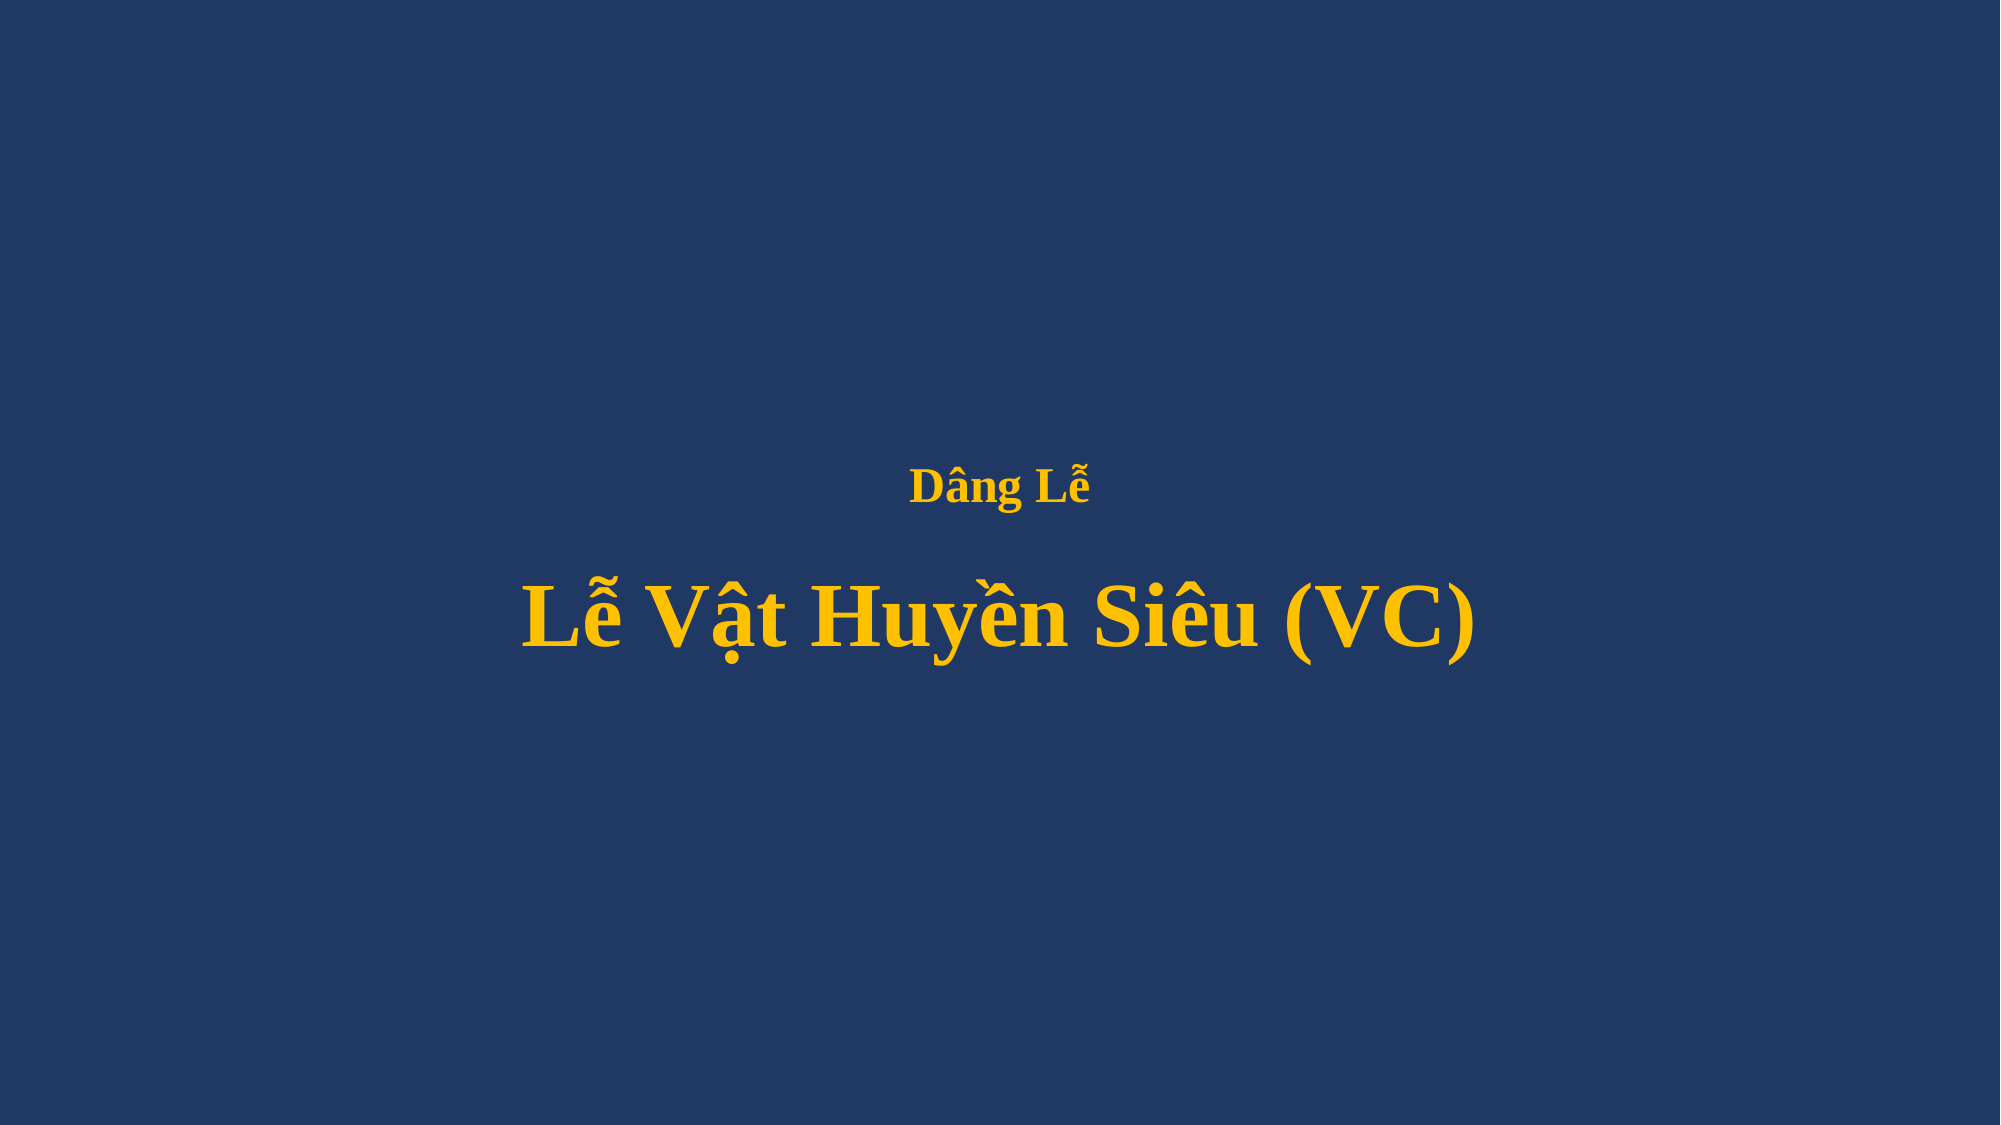

# Dâng Lễ Lễ Vật Huyền Siêu (VC)